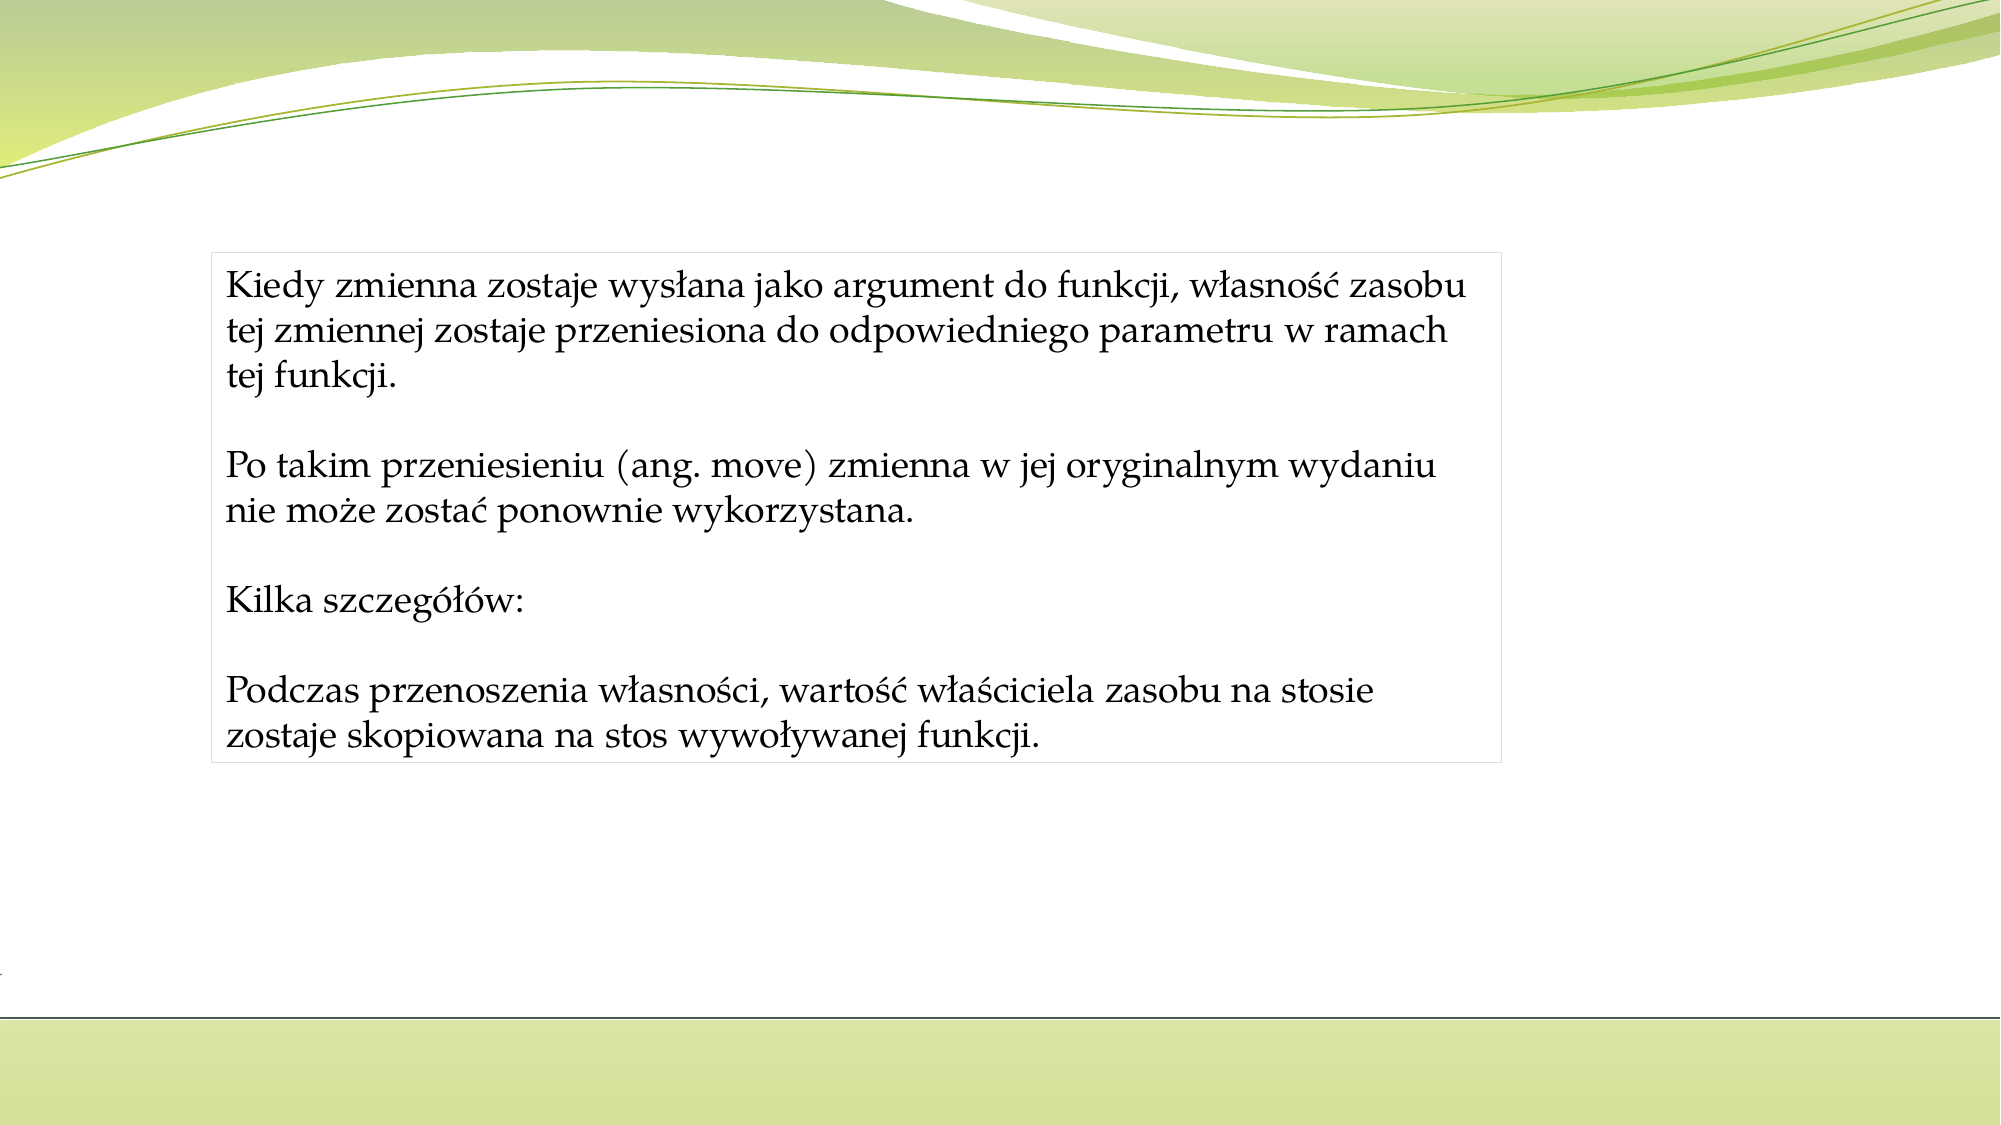

Kiedy zmienna zostaje wysłana jako argument do funkcji, własność zasobu tej zmiennej zostaje przeniesiona do odpowiedniego parametru w ramach tej funkcji.

Po takim przeniesieniu (ang. move) zmienna w jej oryginalnym wydaniu nie może zostać ponownie wykorzystana.

Kilka szczegółów:

Podczas przenoszenia własności, wartość właściciela zasobu na stosie zostaje skopiowana na stos wywoływanej funkcji.